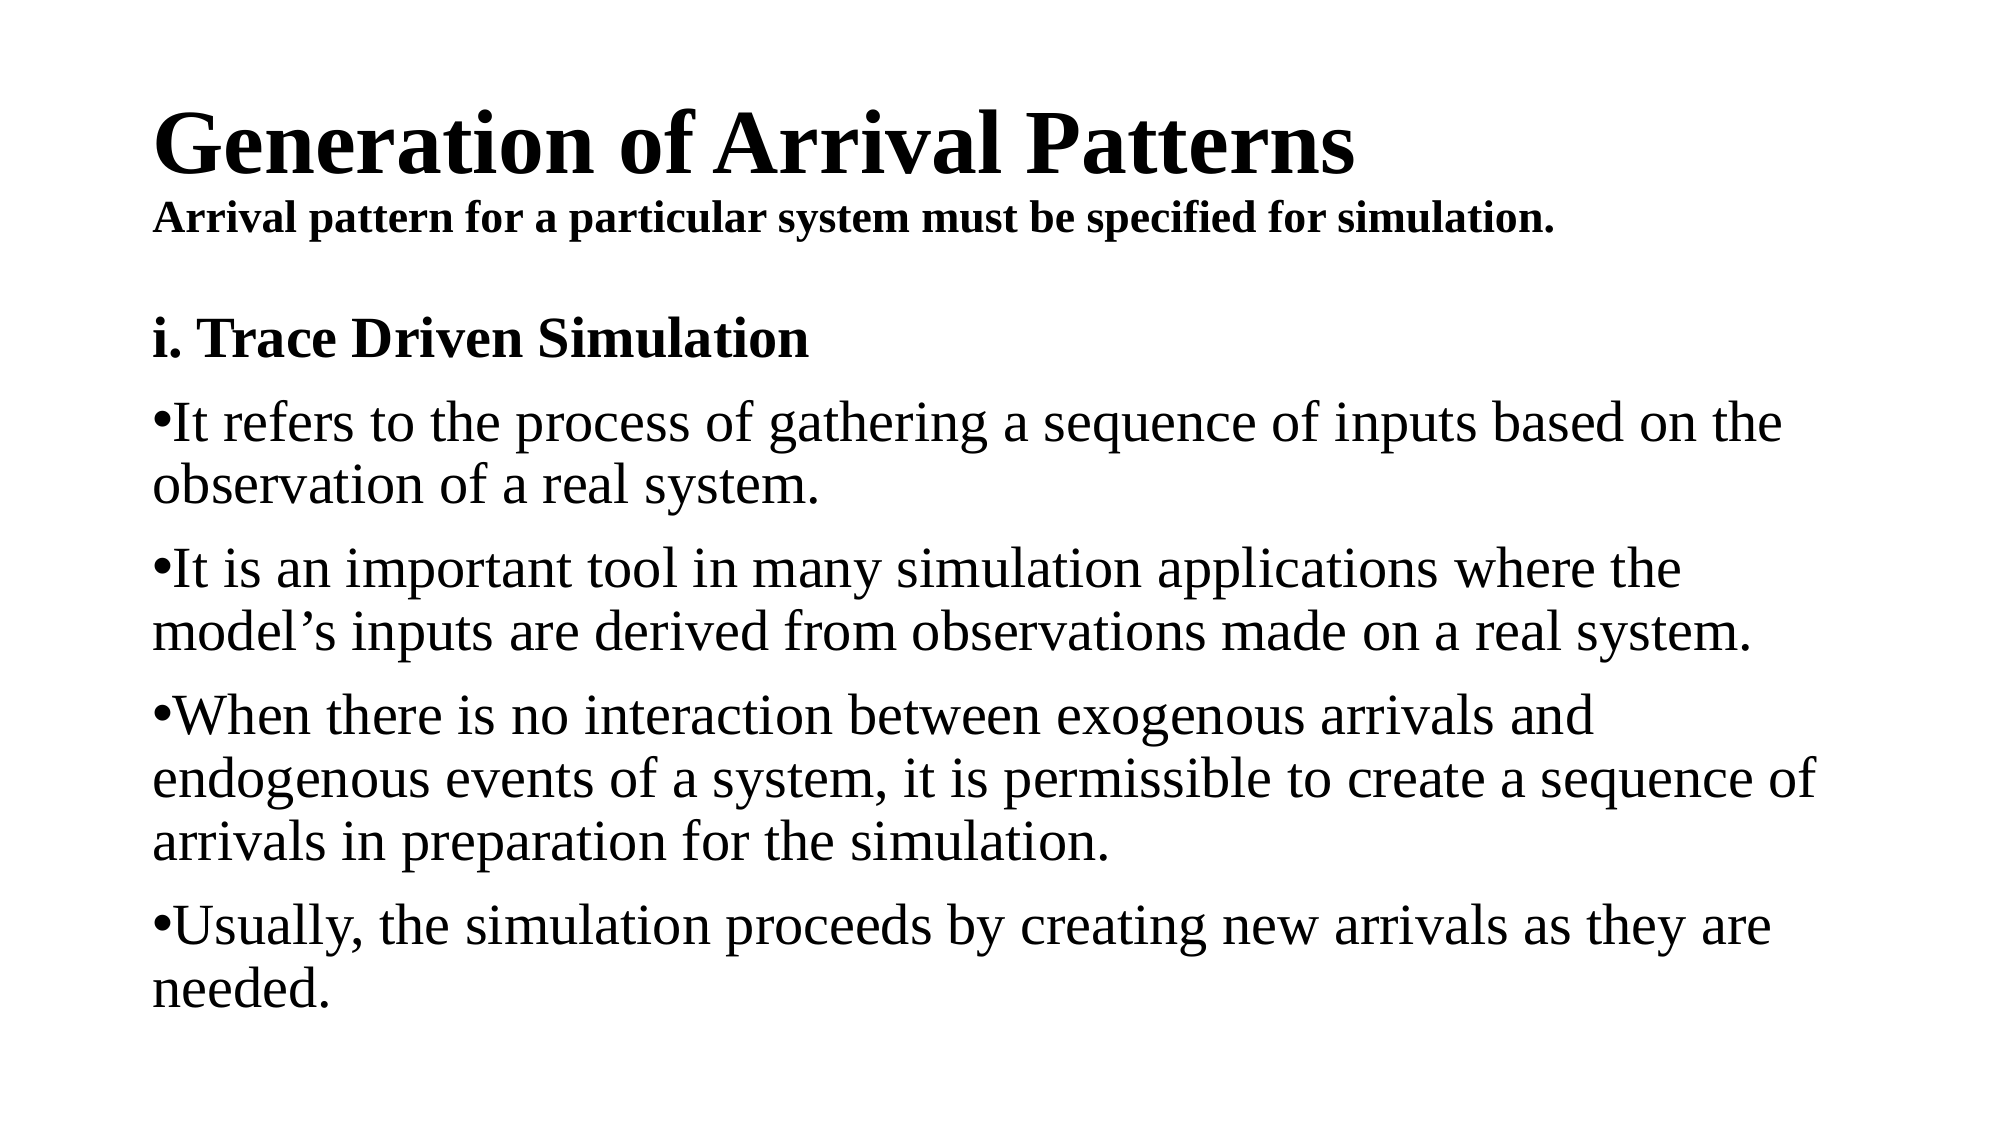

# Generation of Arrival Patterns Arrival pattern for a particular system must be specified for simulation.
i. Trace Driven Simulation
It refers to the process of gathering a sequence of inputs based on the observation of a real system.
It is an important tool in many simulation applications where the model’s inputs are derived from observations made on a real system.
When there is no interaction between exogenous arrivals and endogenous events of a system, it is permissible to create a sequence of arrivals in preparation for the simulation.
Usually, the simulation proceeds by creating new arrivals as they are needed.